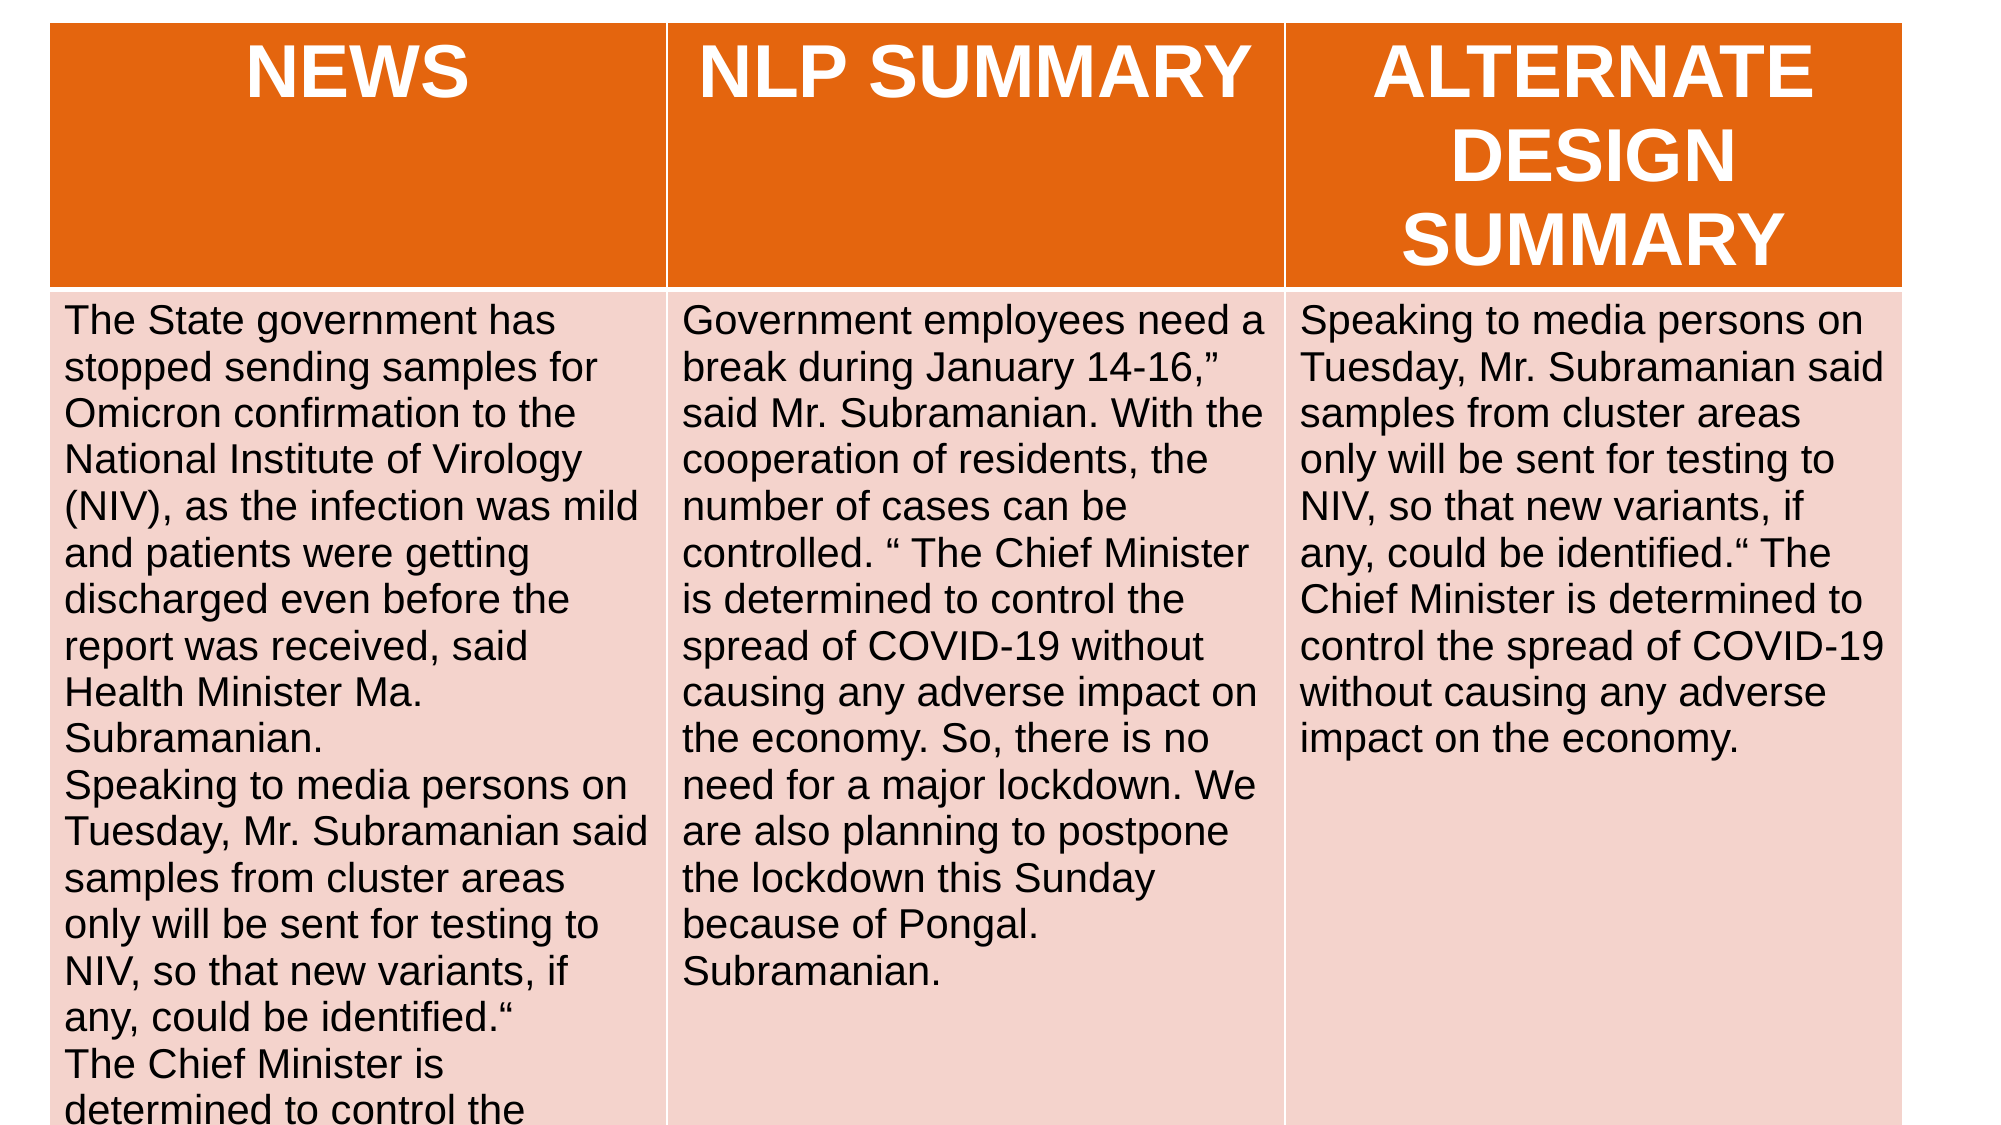

| NEWS | NLP SUMMARY | ALTERNATE DESIGN SUMMARY |
| --- | --- | --- |
| The State government has stopped sending samples for Omicron confirmation to the National Institute of Virology (NIV), as the infection was mild and patients were getting discharged even before the report was received, said Health Minister Ma. Subramanian. Speaking to media persons on Tuesday, Mr. Subramanian said samples from cluster areas only will be sent for testing to NIV, so that new variants, if any, could be identified.“ The Chief Minister is determined to control the spread of COVID-19 without causing any adverse impact on the economy. So there is no need for a major lockdown. With the cooperation of residents, the number of cases can be controlled. We are also planning to postpone the lockdown this Sunday because of Pongal. Government employees need a break during January 14-16,” said Mr. Subramanian. | Government employees need a break during January 14-16,” said Mr. Subramanian. With the cooperation of residents, the number of cases can be controlled. “ The Chief Minister is determined to control the spread of COVID-19 without causing any adverse impact on the economy. So, there is no need for a major lockdown. We are also planning to postpone the lockdown this Sunday because of Pongal. Subramanian. | Speaking to media persons on Tuesday, Mr. Subramanian said samples from cluster areas only will be sent for testing to NIV, so that new variants, if any, could be identified.“ The Chief Minister is determined to control the spread of COVID-19 without causing any adverse impact on the economy. |
12/1/22
News Summarization
22